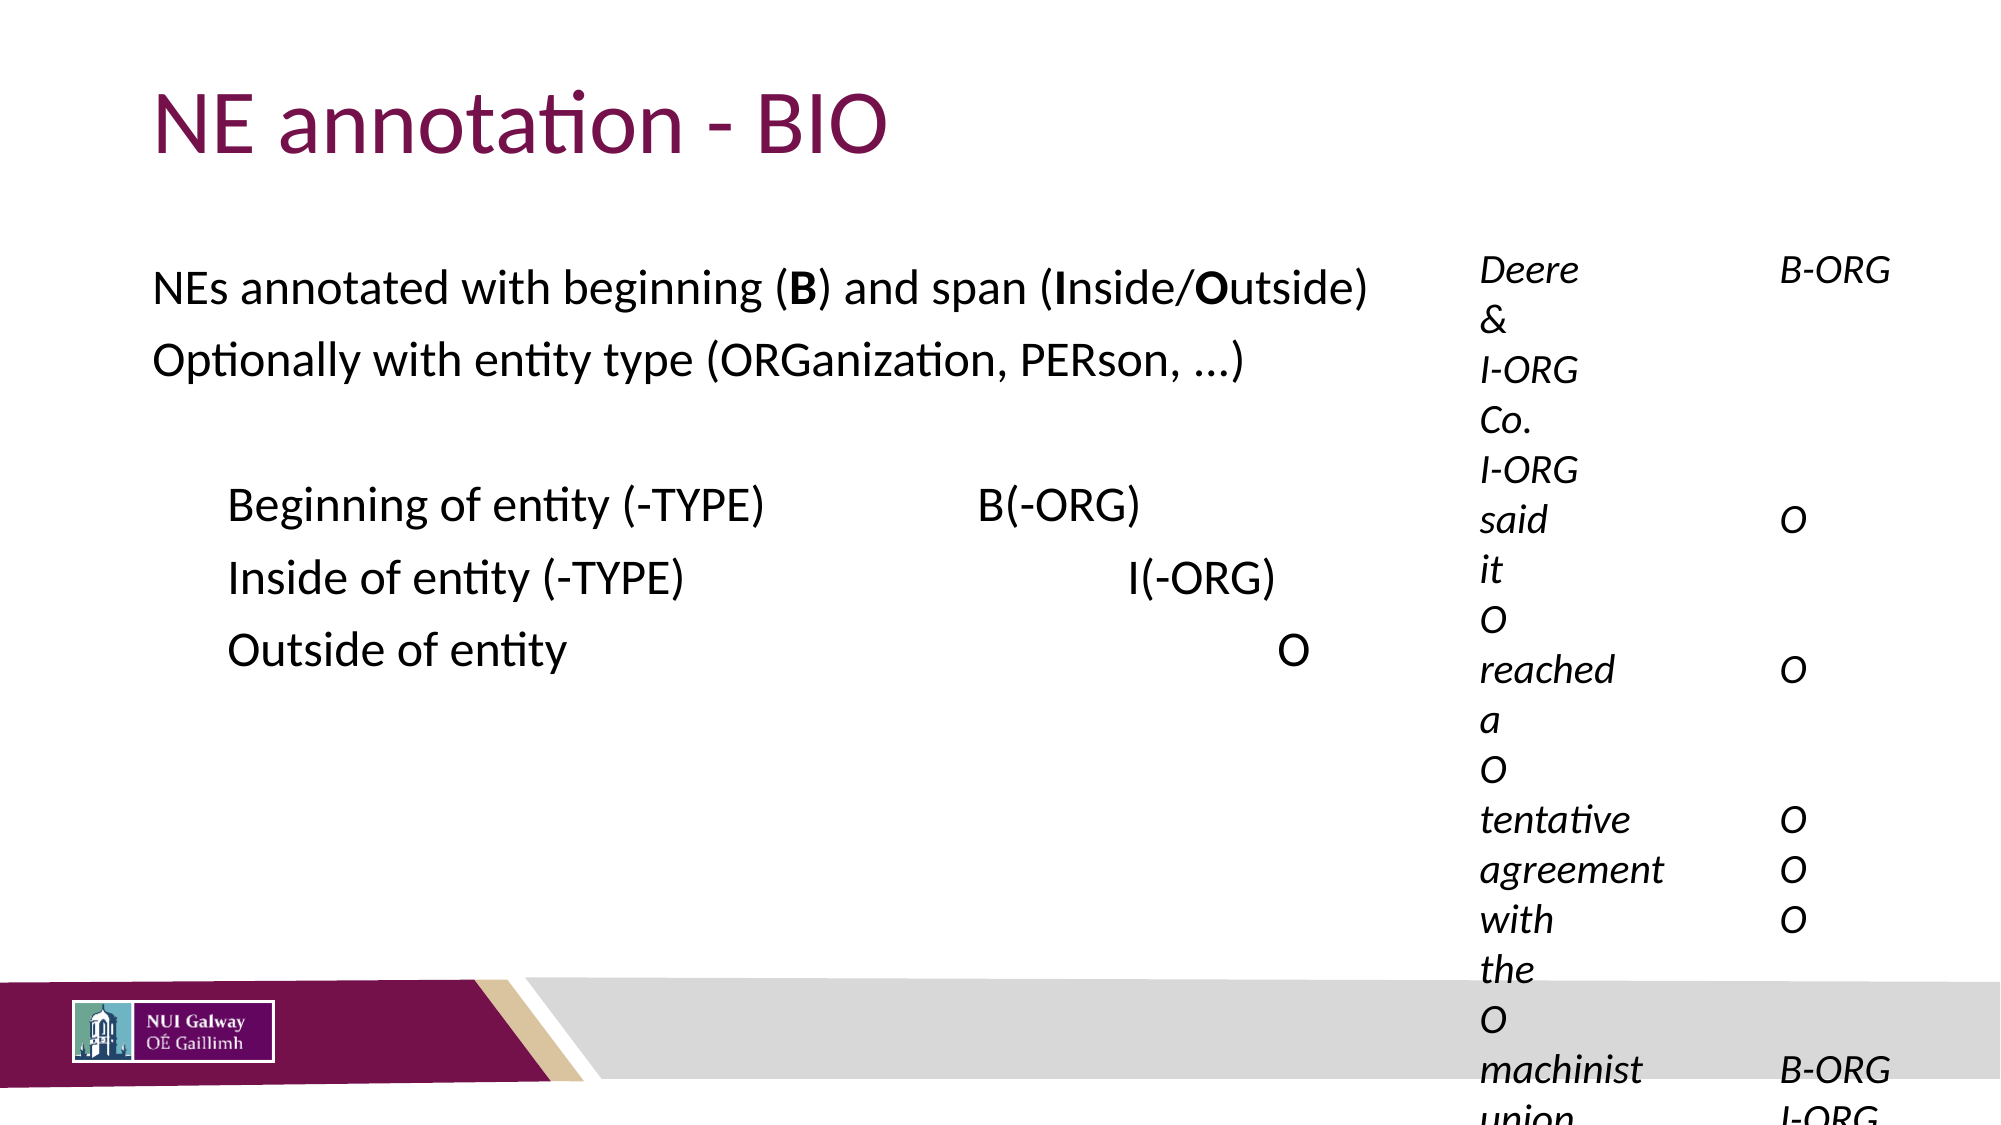

# NE annotation - BIO
Deere 		B-ORG
& 			I-ORG
Co. 			I-ORG
said 		O
it 			O
reached 		O
a 			O
tentative 	O
agreement 	O
with 		O
the 			O
machinist	B-ORG
union 		I-ORG
…			…
NEs annotated with beginning (B) and span (Inside/Outside)
Optionally with entity type (ORGanization, PERson, ...)

Beginning of entity (-TYPE)		B(-ORG)
Inside of entity (-TYPE)			I(-ORG)
Outside of entity					O